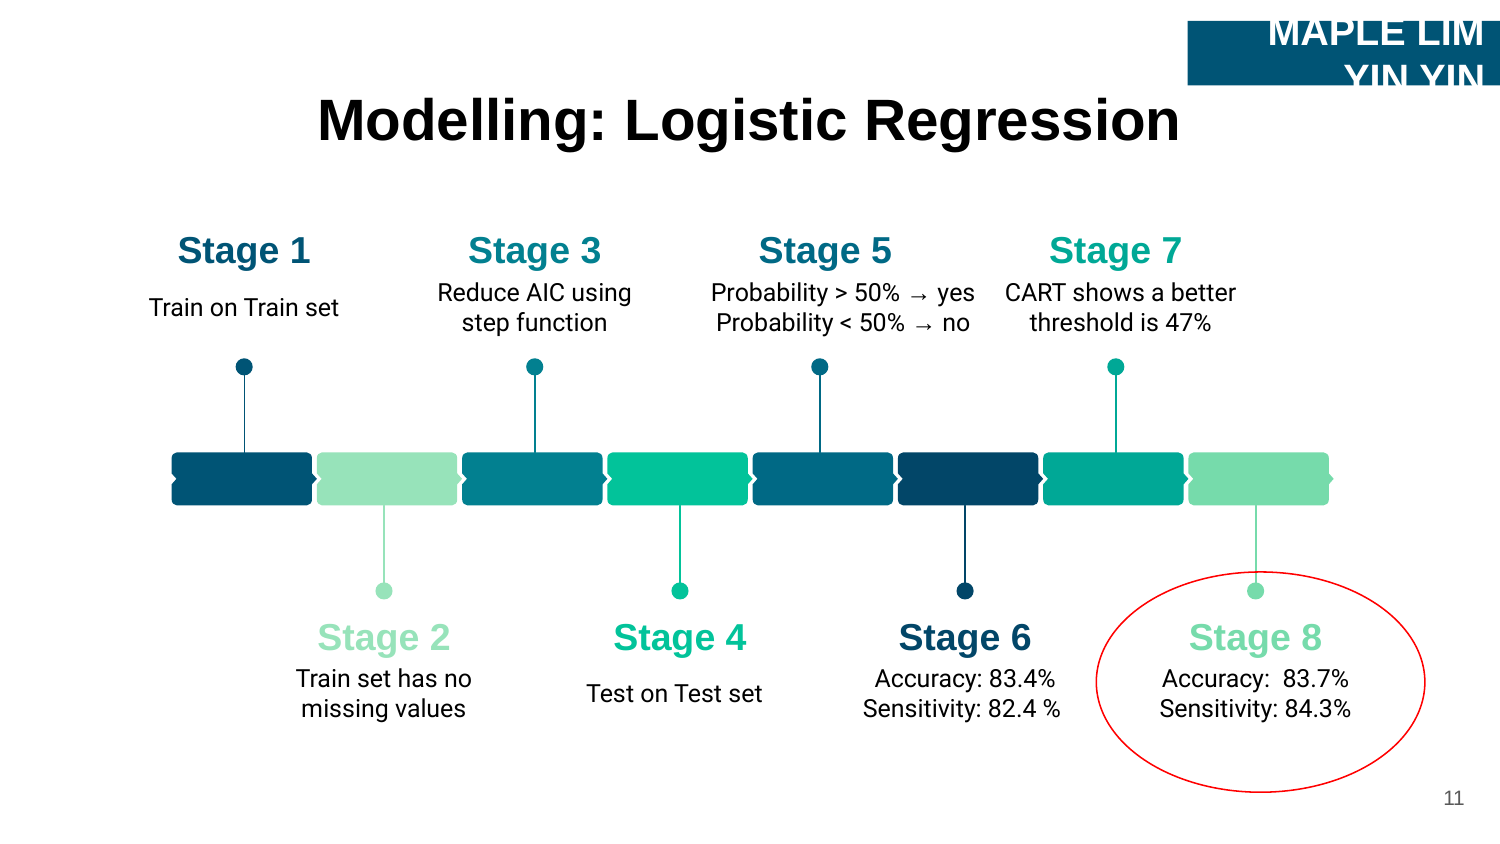

MAPLE LIM YIN YIN
Modelling: Logistic Regression
Stage 1
Train on Train set

Stage 3
Reduce AIC using step function

Stage 5
Probability > 50% → yes
Probability < 50% → no

Stage 7
CART shows a better threshold is 47%

Stage 2
Train set has no missing values

Stage 4
Test on Test set

Stage 6
Accuracy: 83.4% Sensitivity: 82.4 %

Stage 8
Accuracy:  83.7%
Sensitivity: 84.3%

11